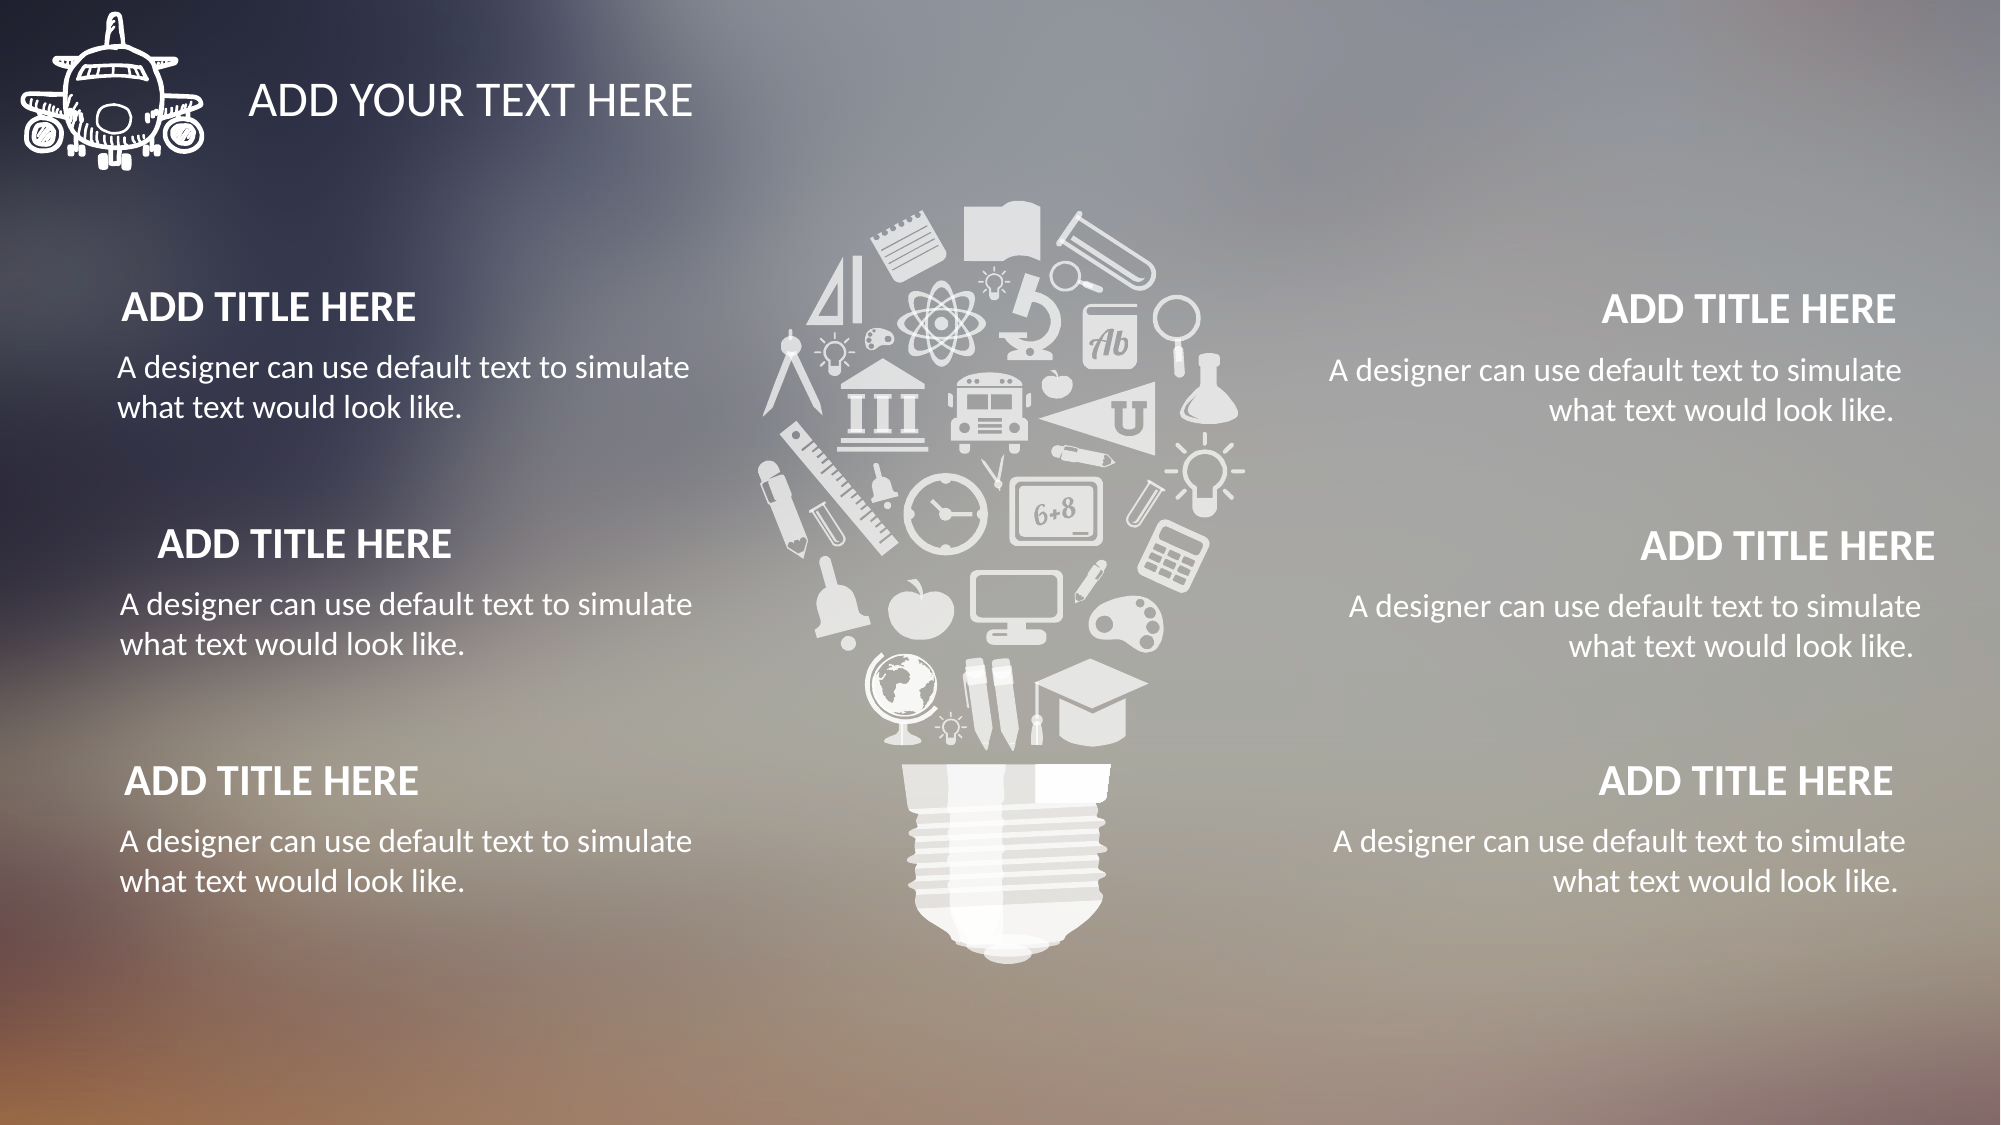

ADD YOUR TEXT HERE

ADD TITLE HERE
A designer can use default text to simulate what text would look like.
ADD TITLE HERE
A designer can use default text to simulate what text would look like.
ADD TITLE HERE
A designer can use default text to simulate what text would look like.
ADD TITLE HERE
A designer can use default text to simulate what text would look like.
ADD TITLE HERE
A designer can use default text to simulate what text would look like.
ADD TITLE HERE
A designer can use default text to simulate what text would look like.